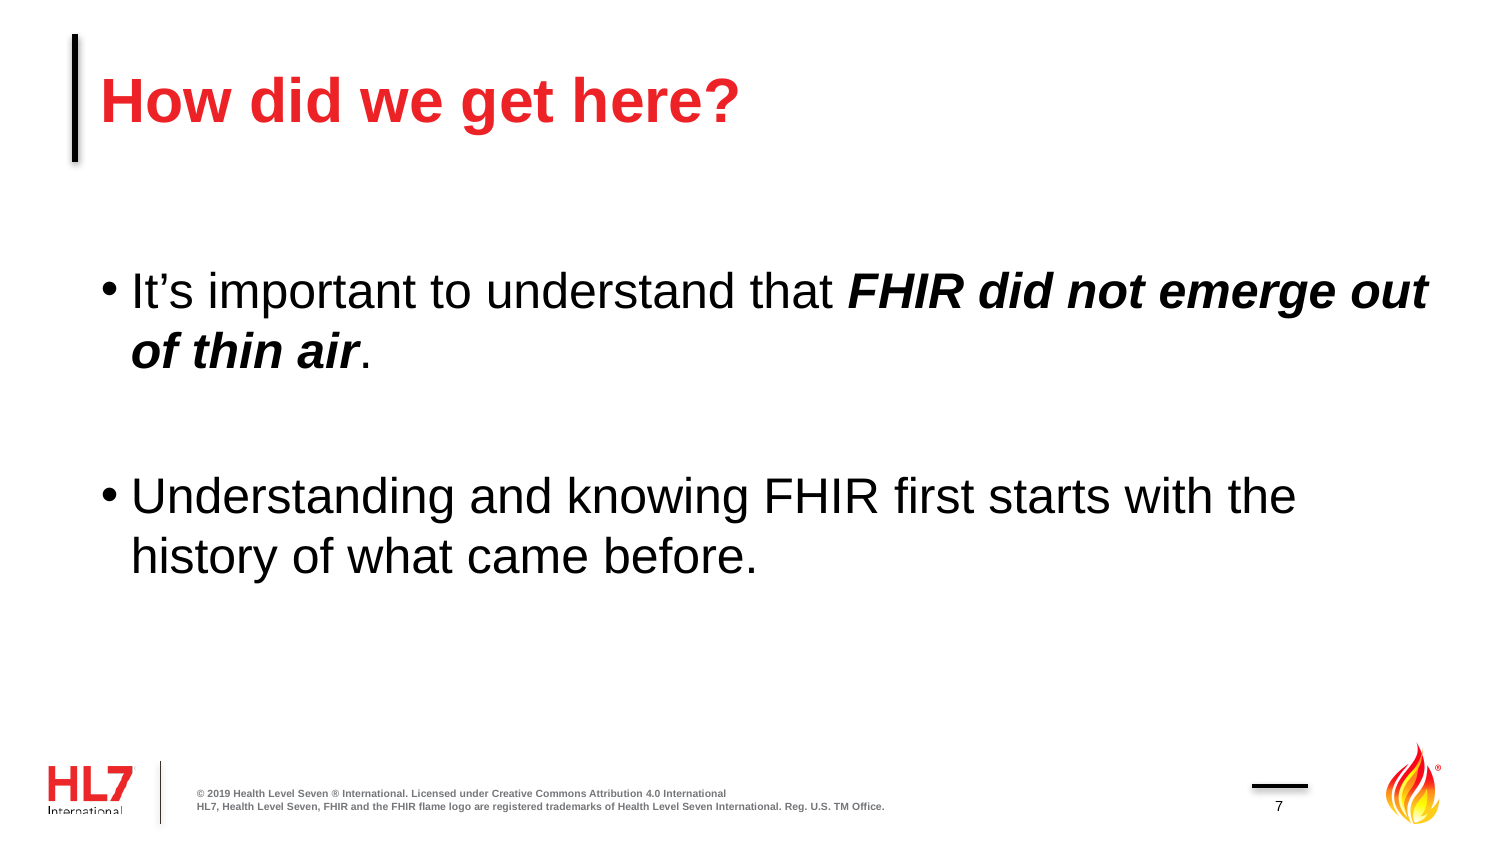

# How did we get here?

It’s important to understand that FHIR did not emerge out of thin air.

Understanding and knowing FHIR first starts with the history of what came before.
© 2019 Health Level Seven ® International. Licensed under Creative Commons Attribution 4.0 International
HL7, Health Level Seven, FHIR and the FHIR flame logo are registered trademarks of Health Level Seven International. Reg. U.S. TM Office.
7